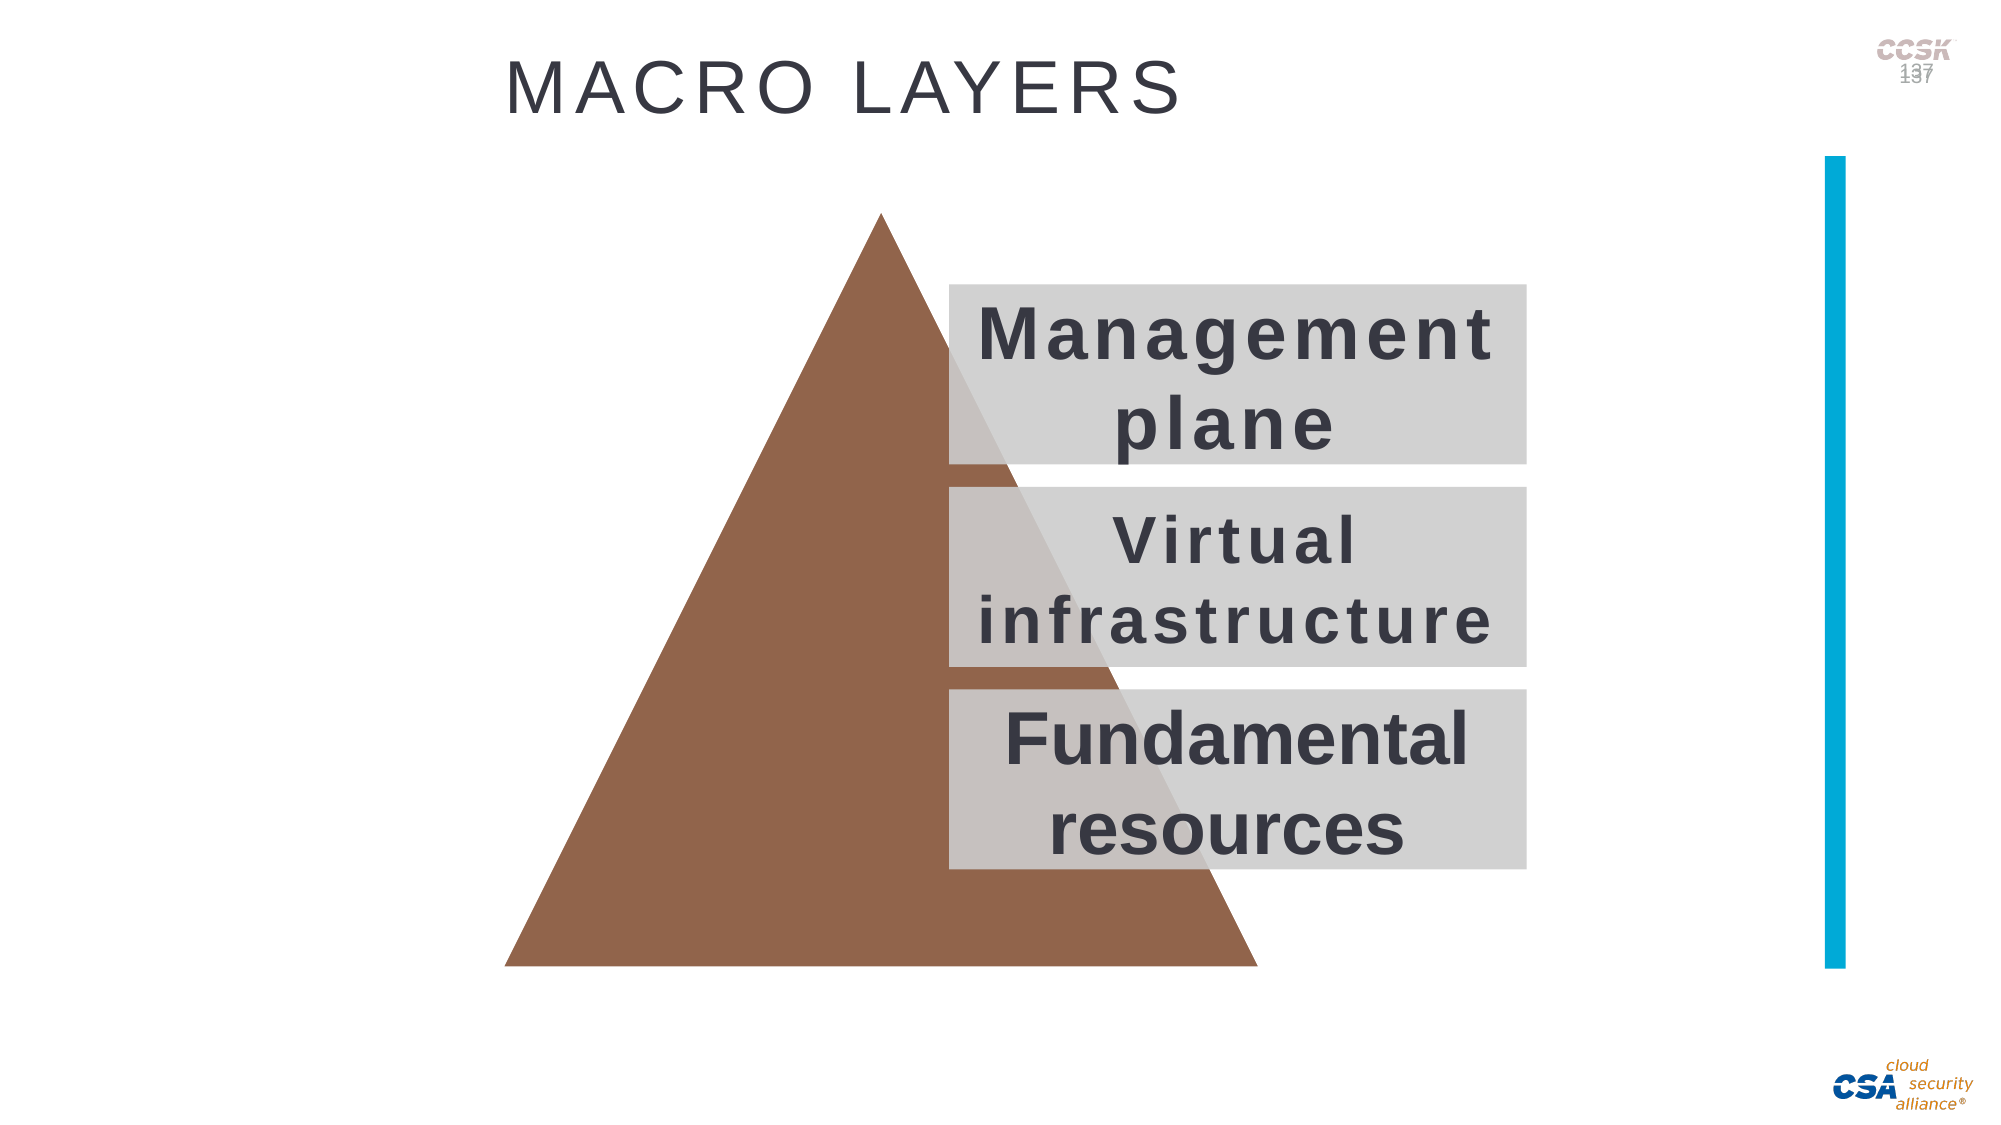

macro layers
137

Management plane
Virtual infrastructure
Fundamental resources